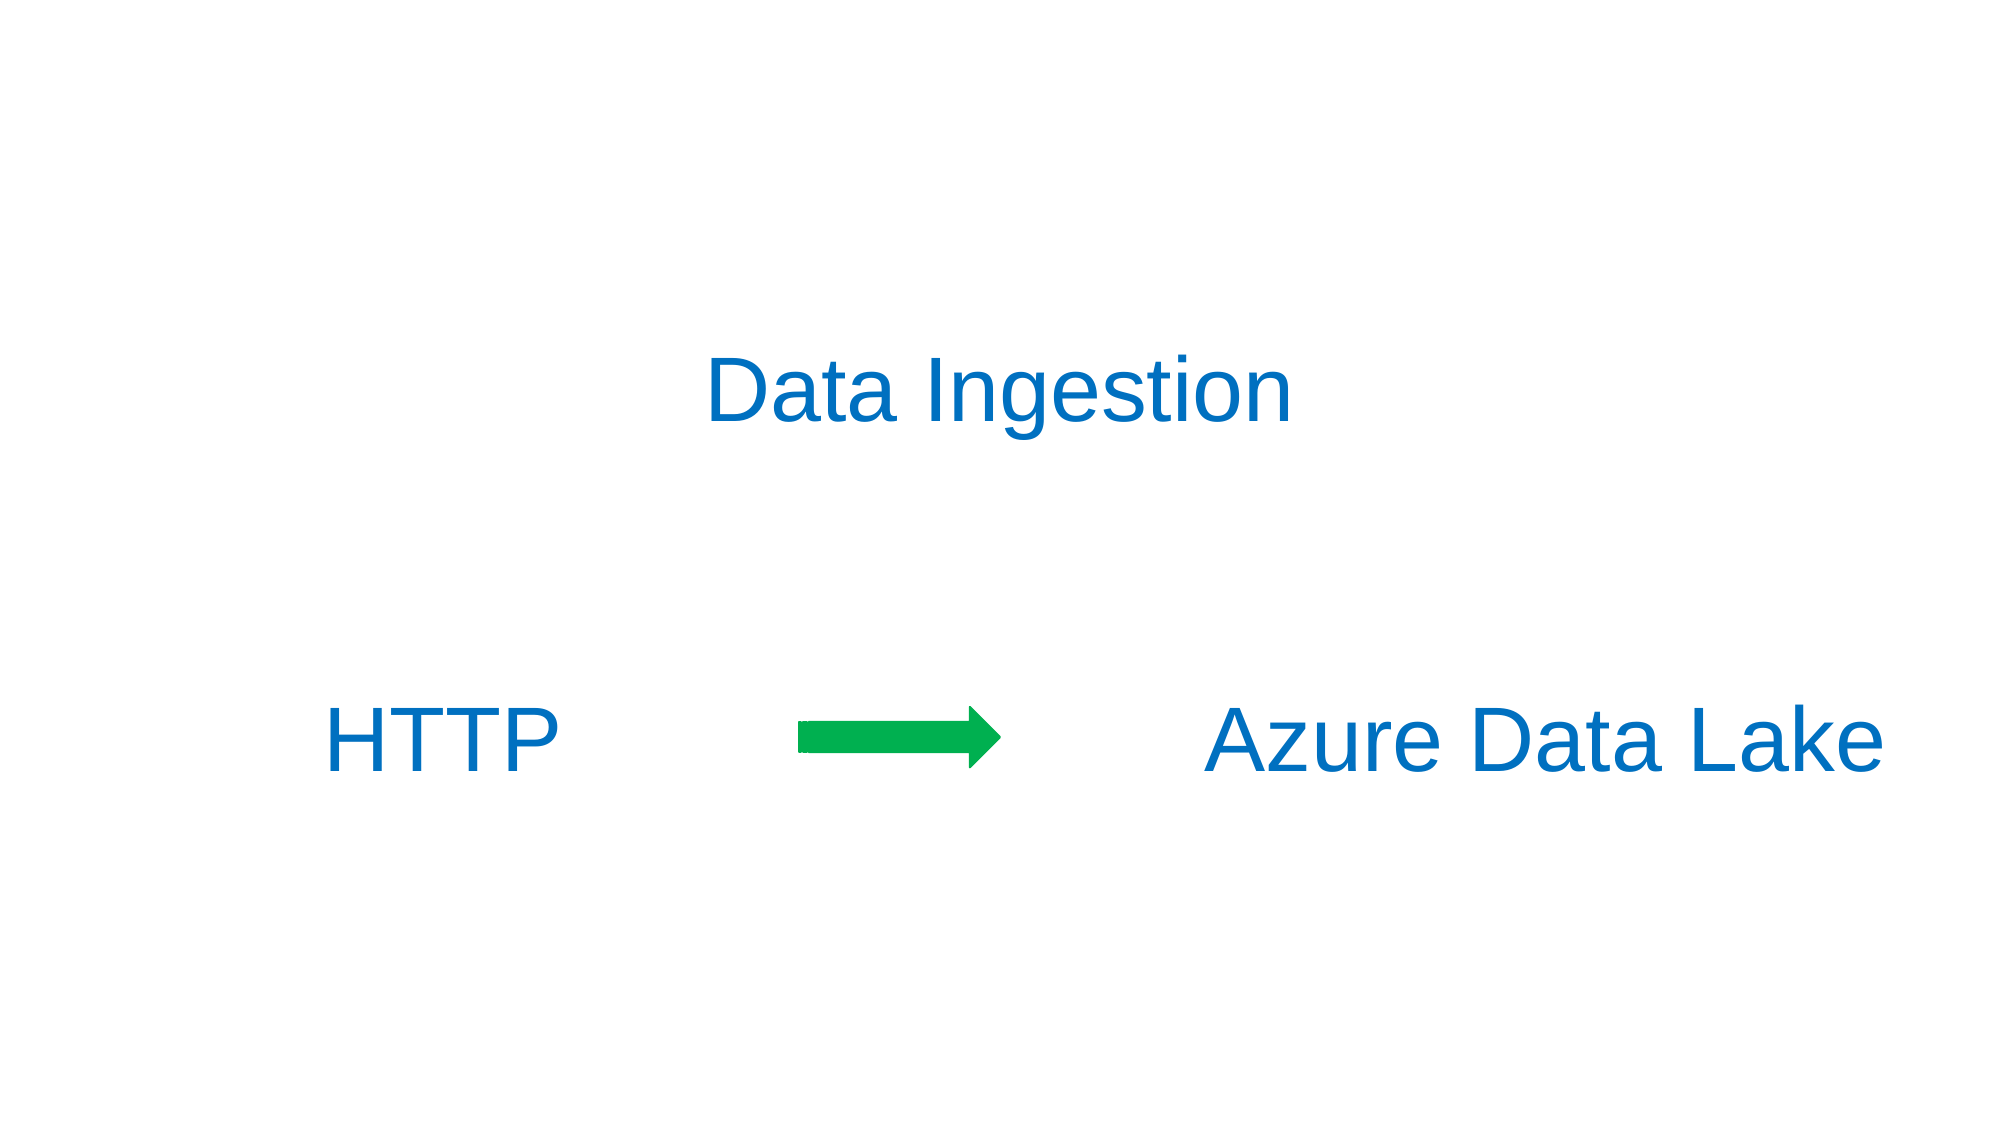

# Data Ingestion
HTTP
Azure Data Lake